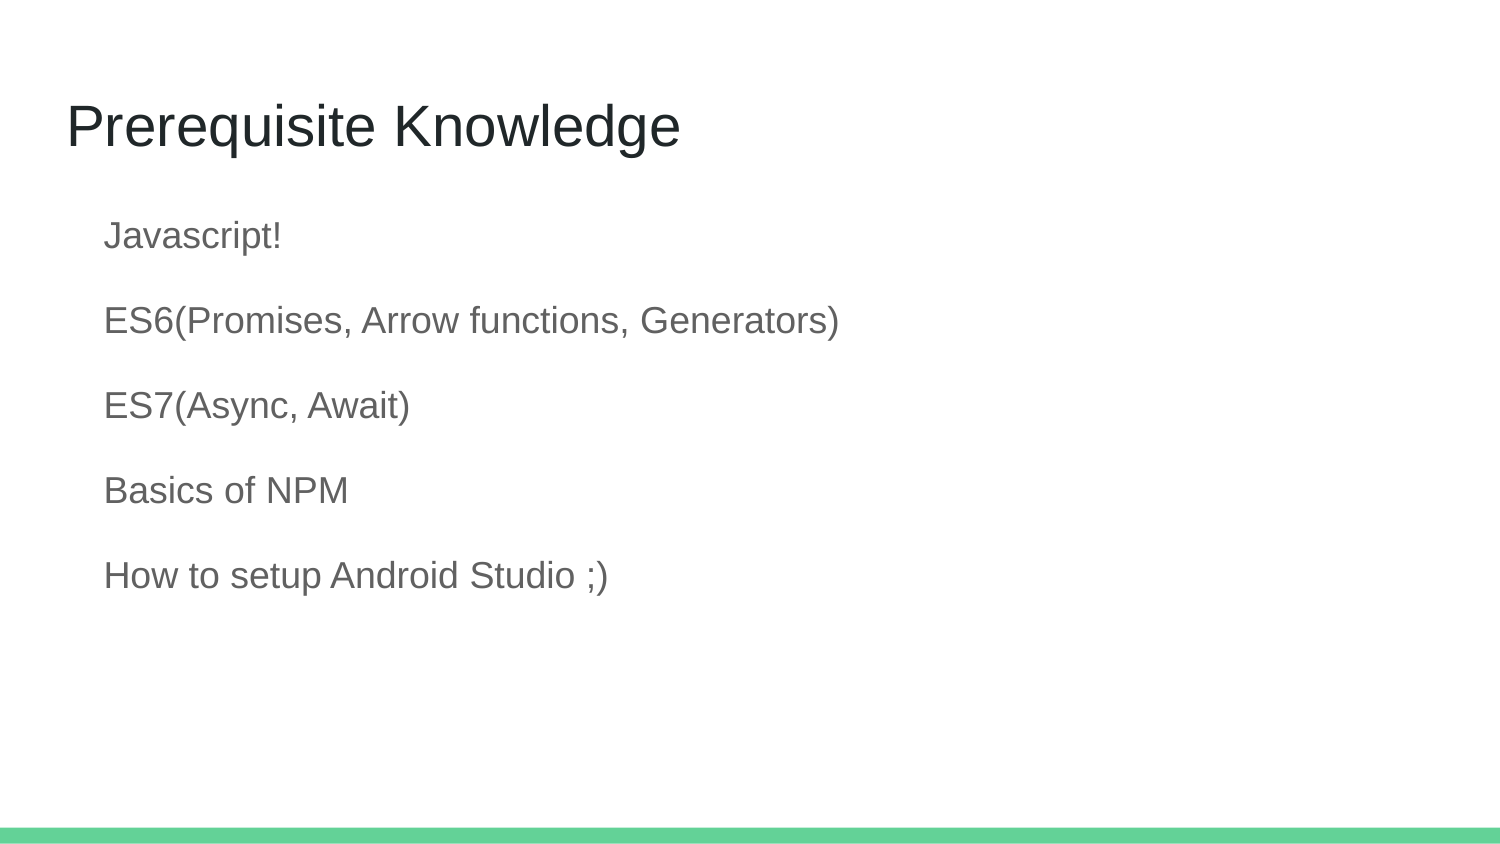

# Prerequisite Knowledge
Javascript!
ES6(Promises, Arrow functions, Generators)
ES7(Async, Await)
Basics of NPM
How to setup Android Studio ;)